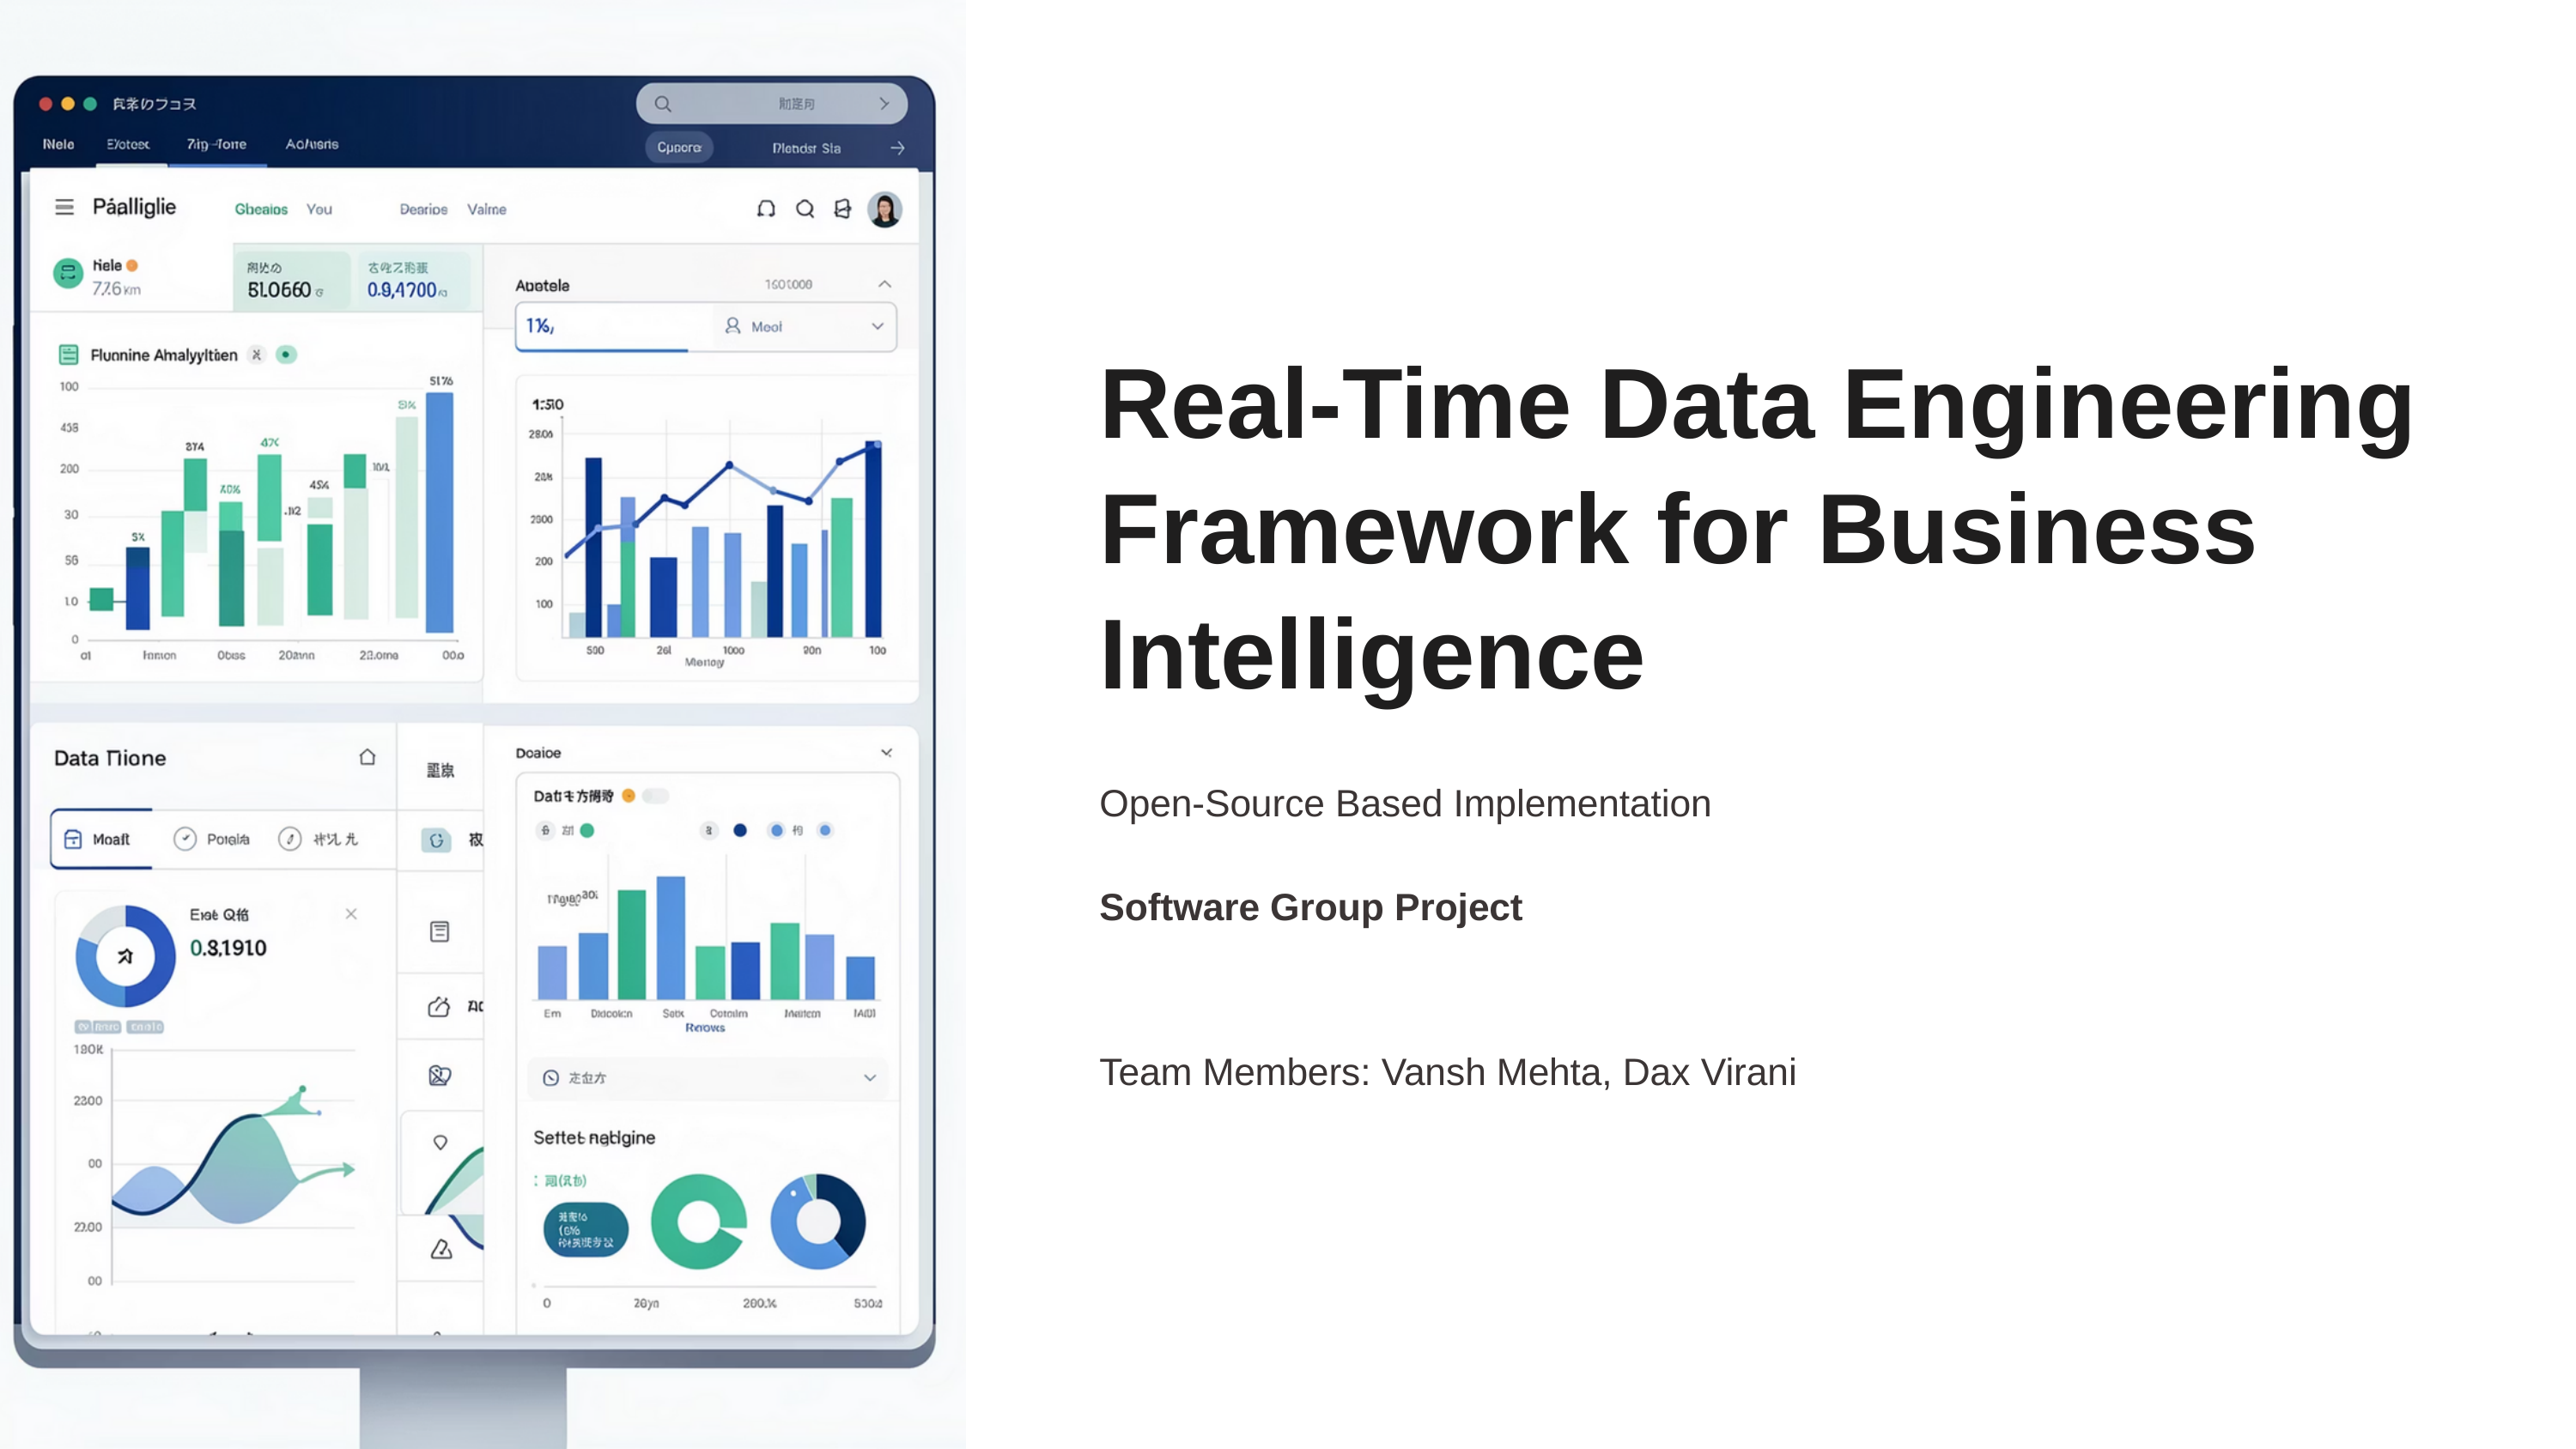

Real-Time Data Engineering Framework for Business Intelligence
Open-Source Based Implementation
Software Group Project
Team Members: Vansh Mehta, Dax Virani